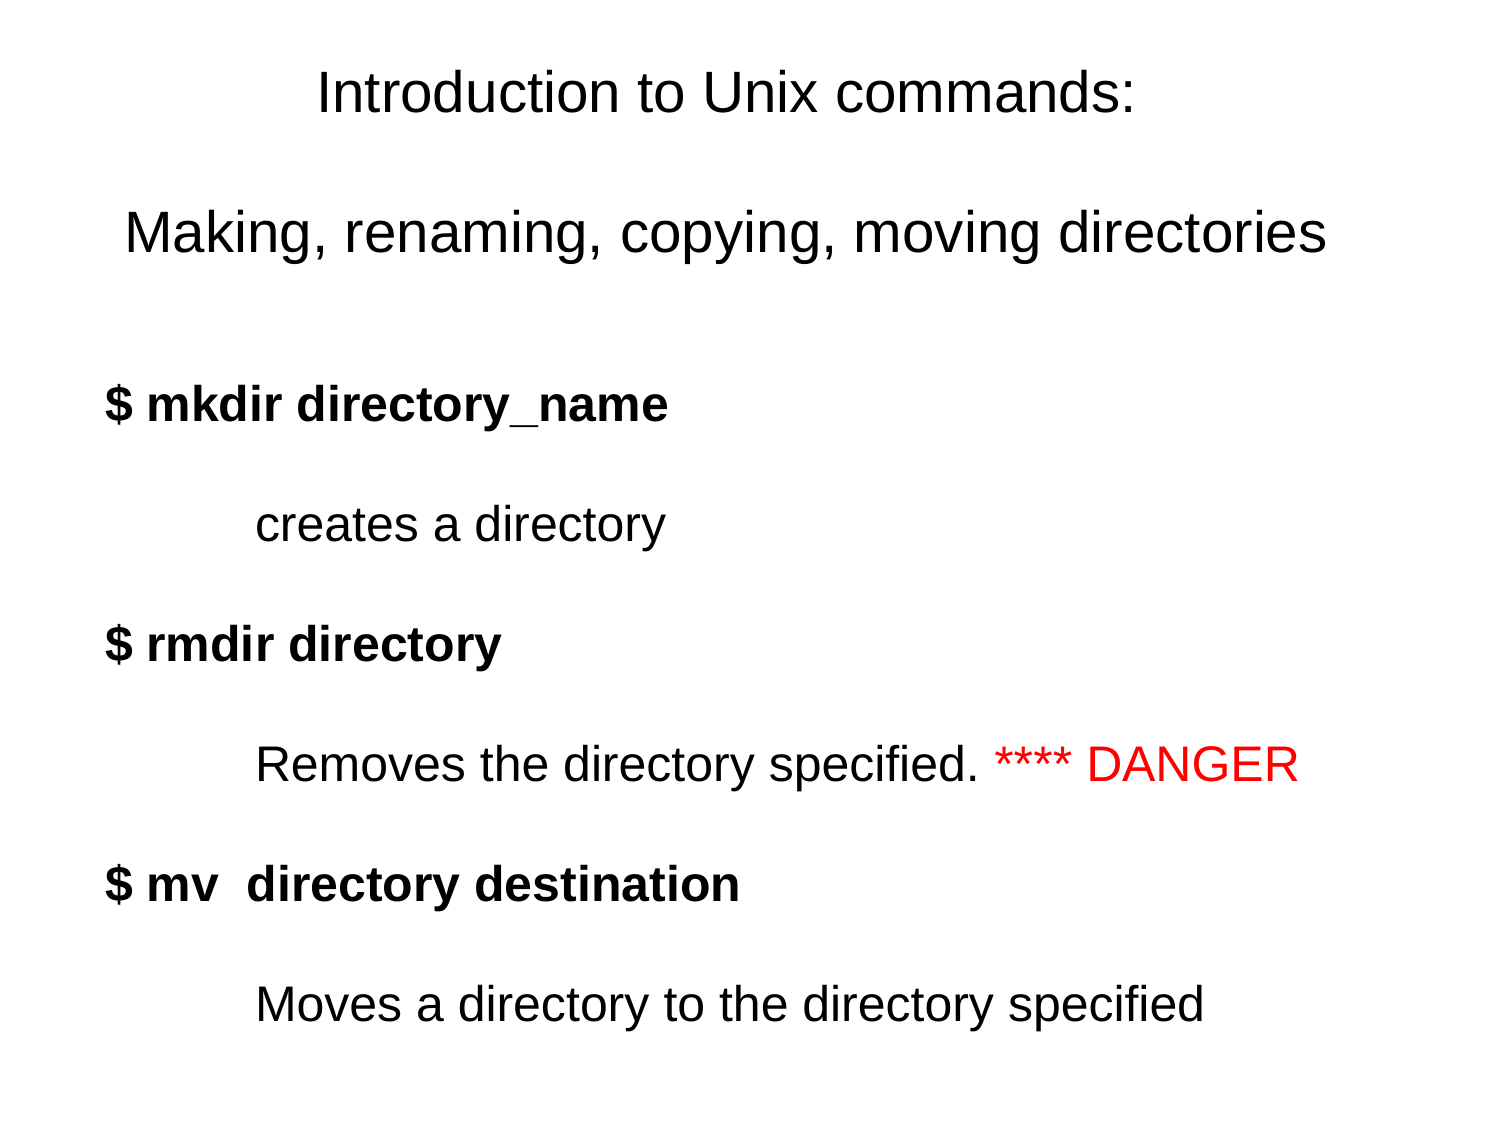

Introduction to Unix commands:

Making, renaming, copying, moving directories
$ mkdir directory_name

	creates a directory

$ rmdir directory

	Removes the directory specified. **** DANGER

$ mv  directory destination

	Moves a directory to the directory specified